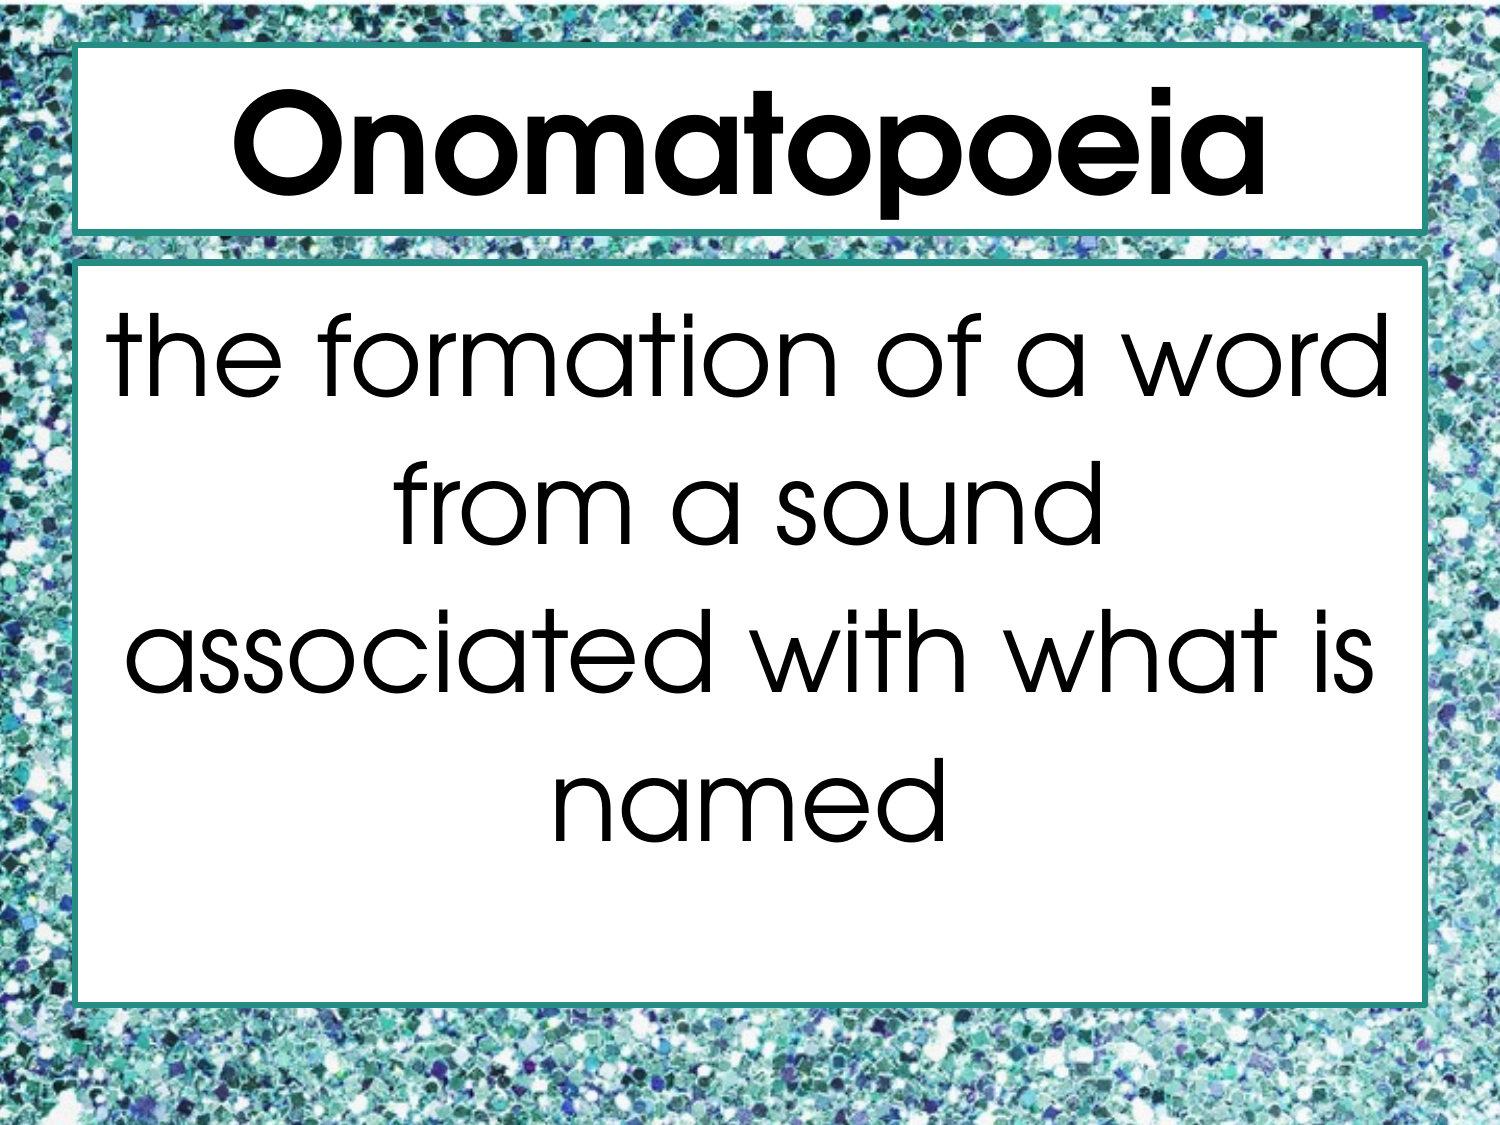

# Onomatopoeia
the formation of a word from a sound associated with what is named